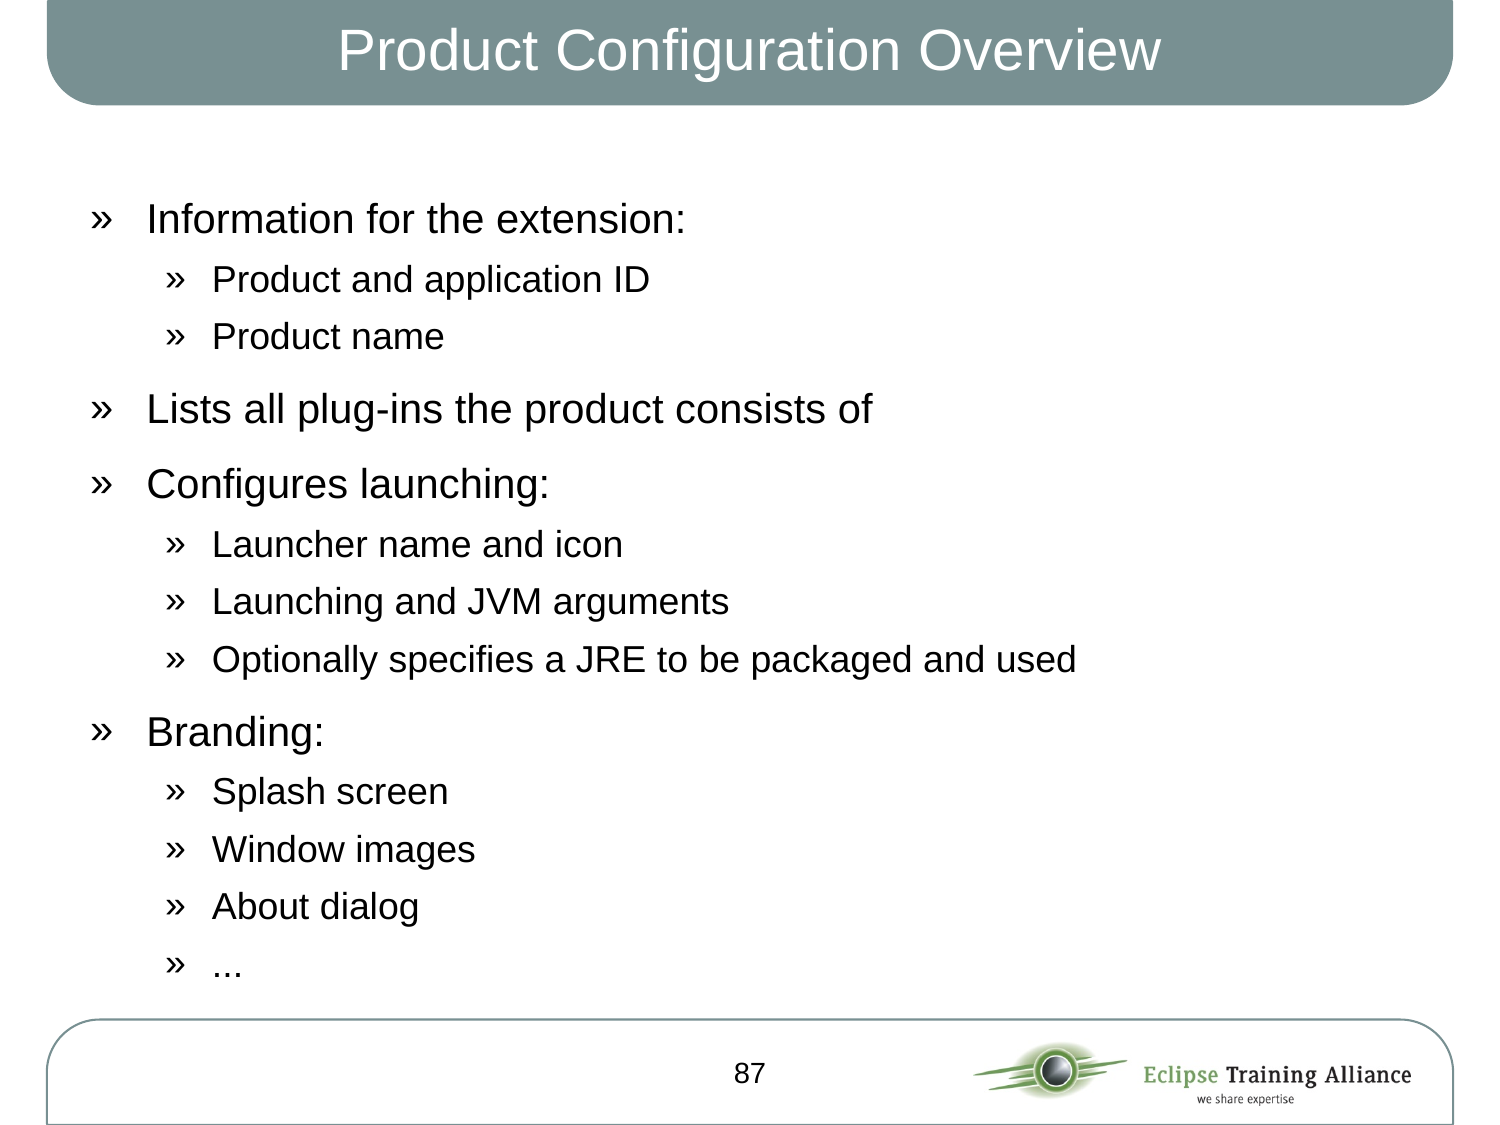

# Product Configuration Overview
Information for the extension:
Product and application ID
Product name
Lists all plug-ins the product consists of
Configures launching:
Launcher name and icon
Launching and JVM arguments
Optionally specifies a JRE to be packaged and used
Branding:
Splash screen
Window images
About dialog
...